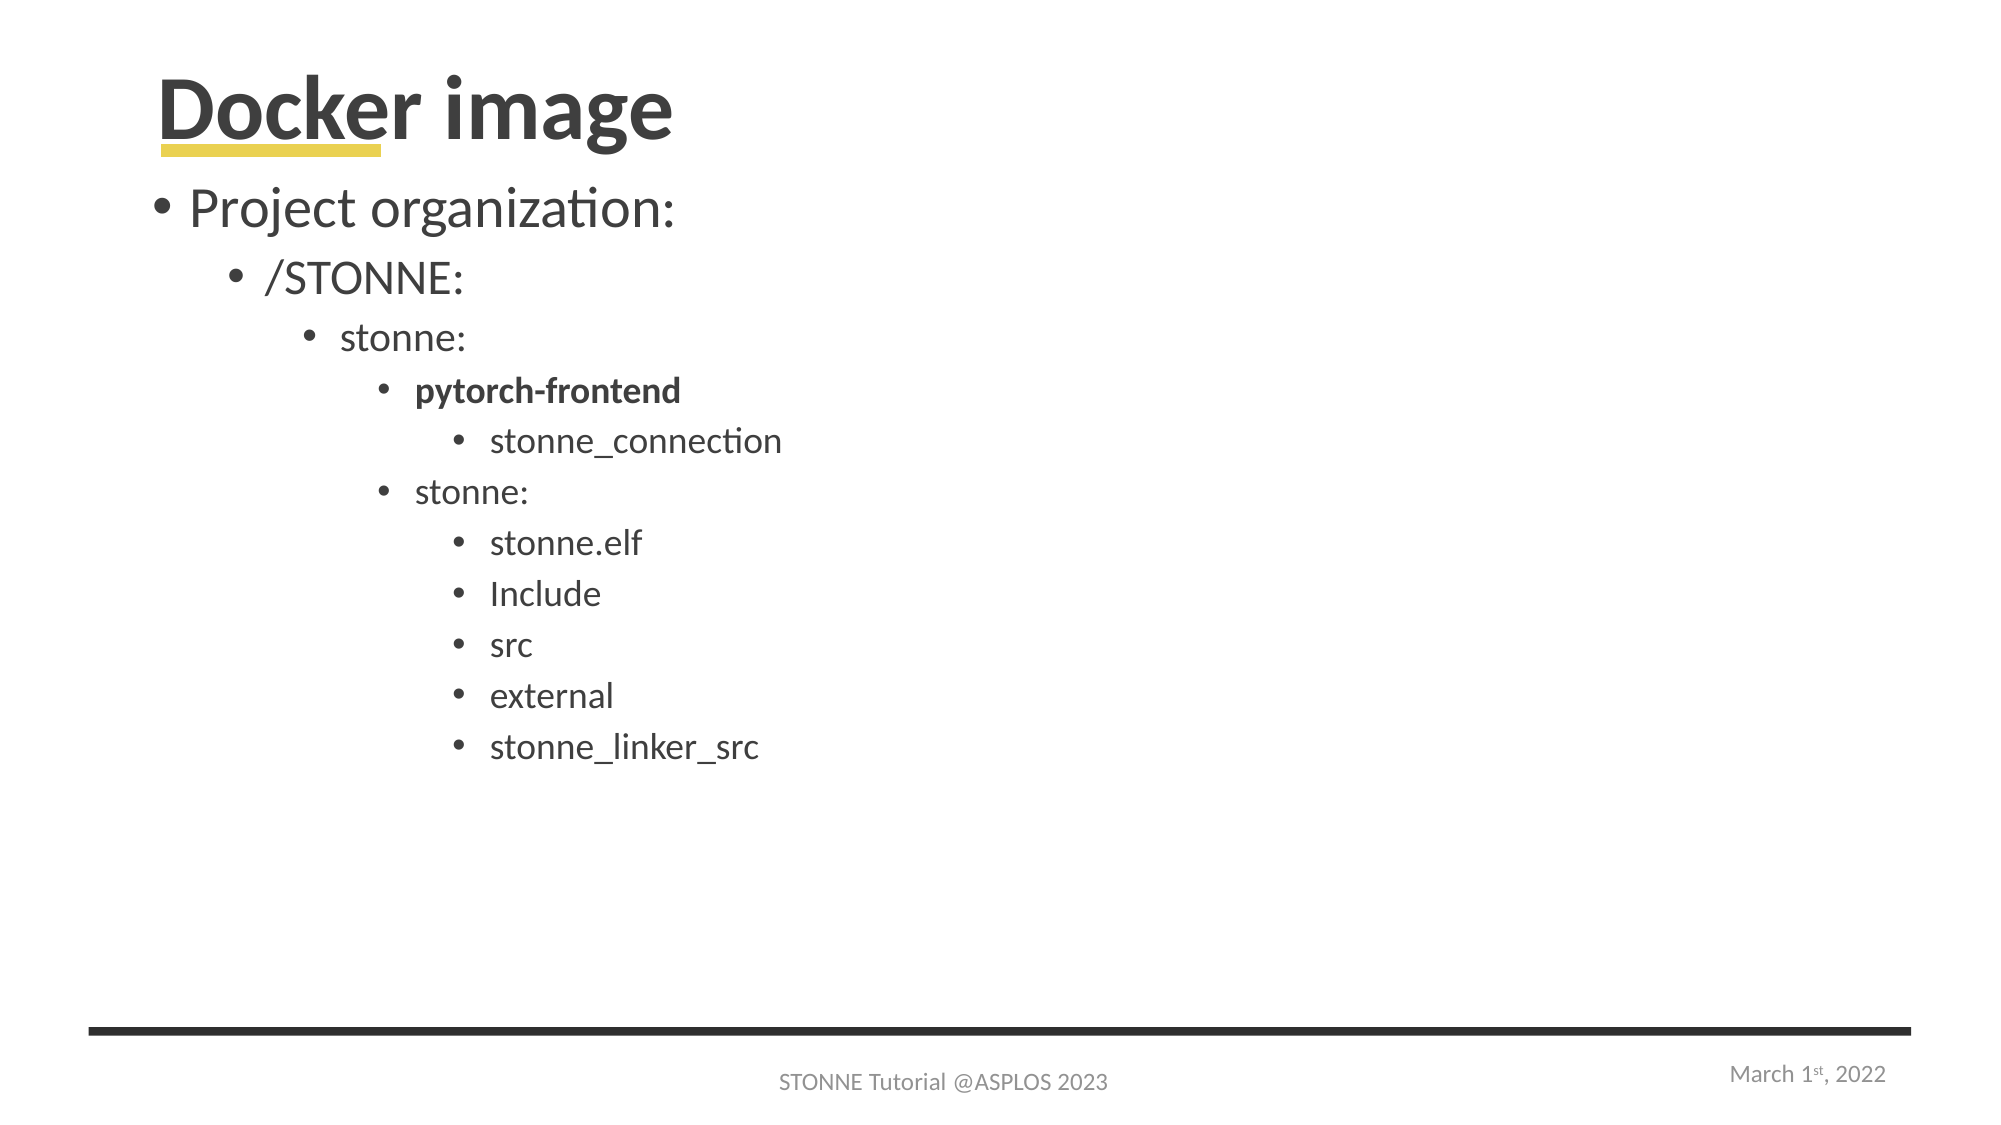

# Docker image
Project organization:
/STONNE:
stonne:
pytorch-frontend
stonne_connection
stonne:
stonne.elf
Include
src
external
stonne_linker_src

March 1st, 2022
STONNE Tutorial @ASPLOS 2023